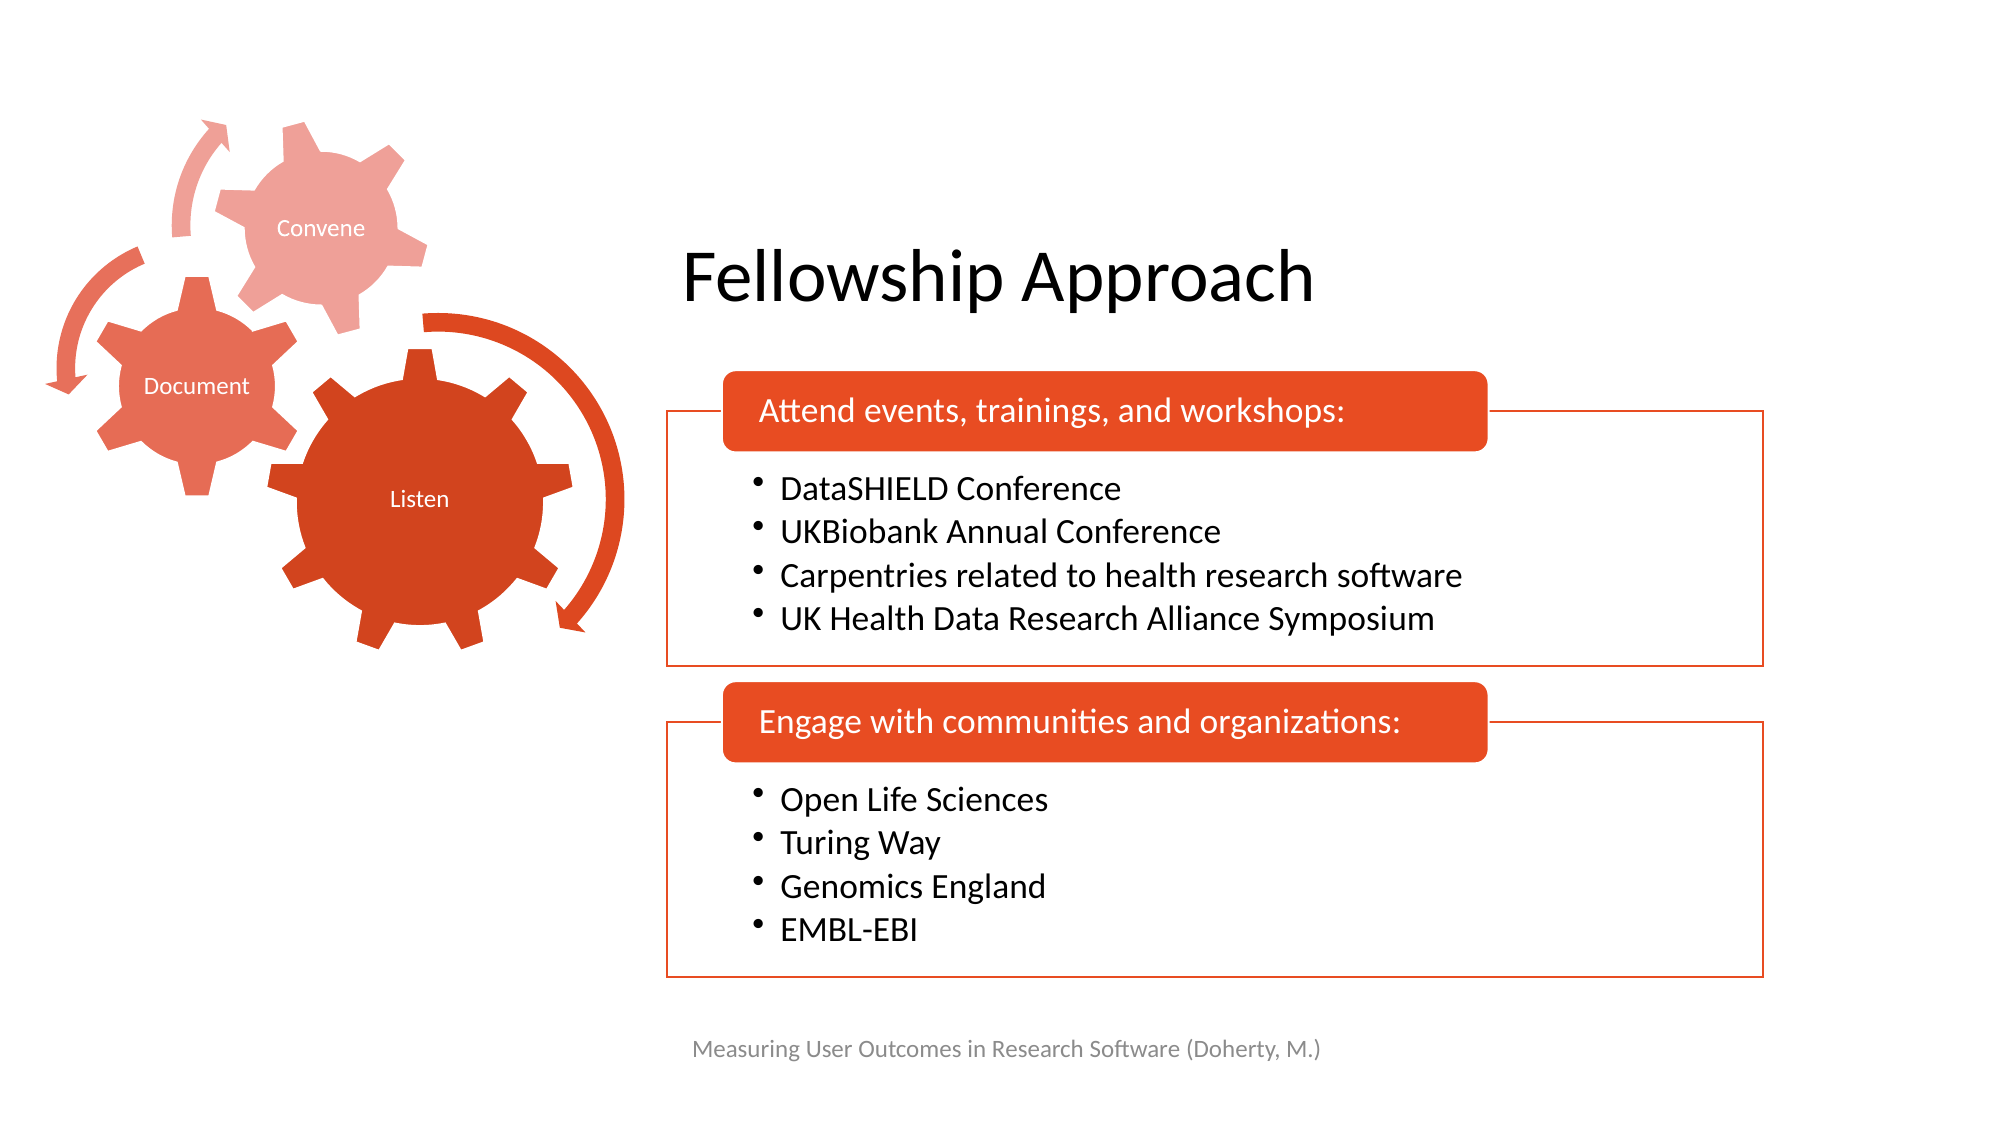

Listen
Document
Convene
# Fellowship Approach
DataSHIELD Conference
UKBiobank Annual Conference
Carpentries related to health research software
UK Health Data Research Alliance Symposium
Attend events, trainings, and workshops:
Open Life Sciences
Turing Way
Genomics England
EMBL-EBI
Engage with communities and organizations:
Measuring User Outcomes in Research Software (Doherty, M.)